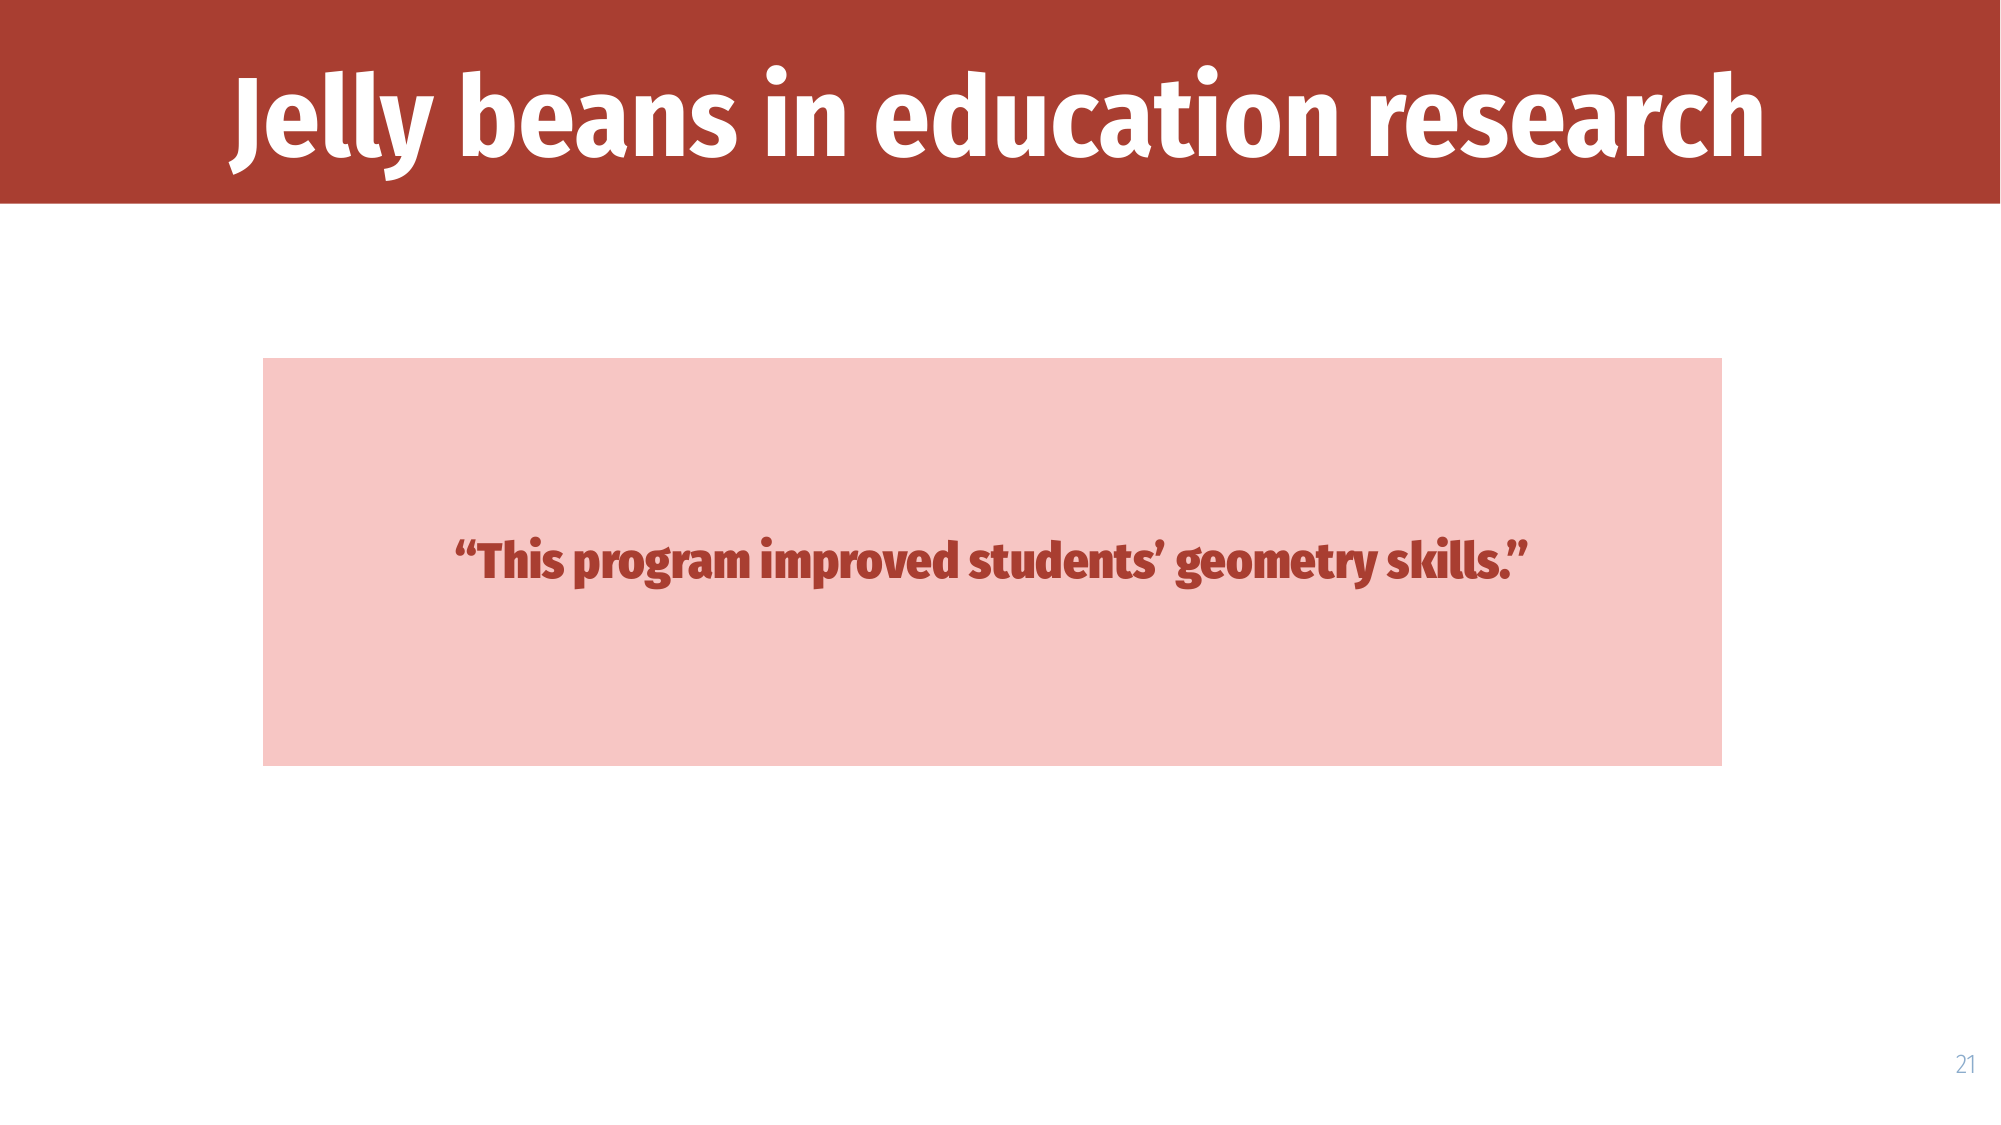

# Jelly beans in education research
“This program improved students’ geometry skills.”
21